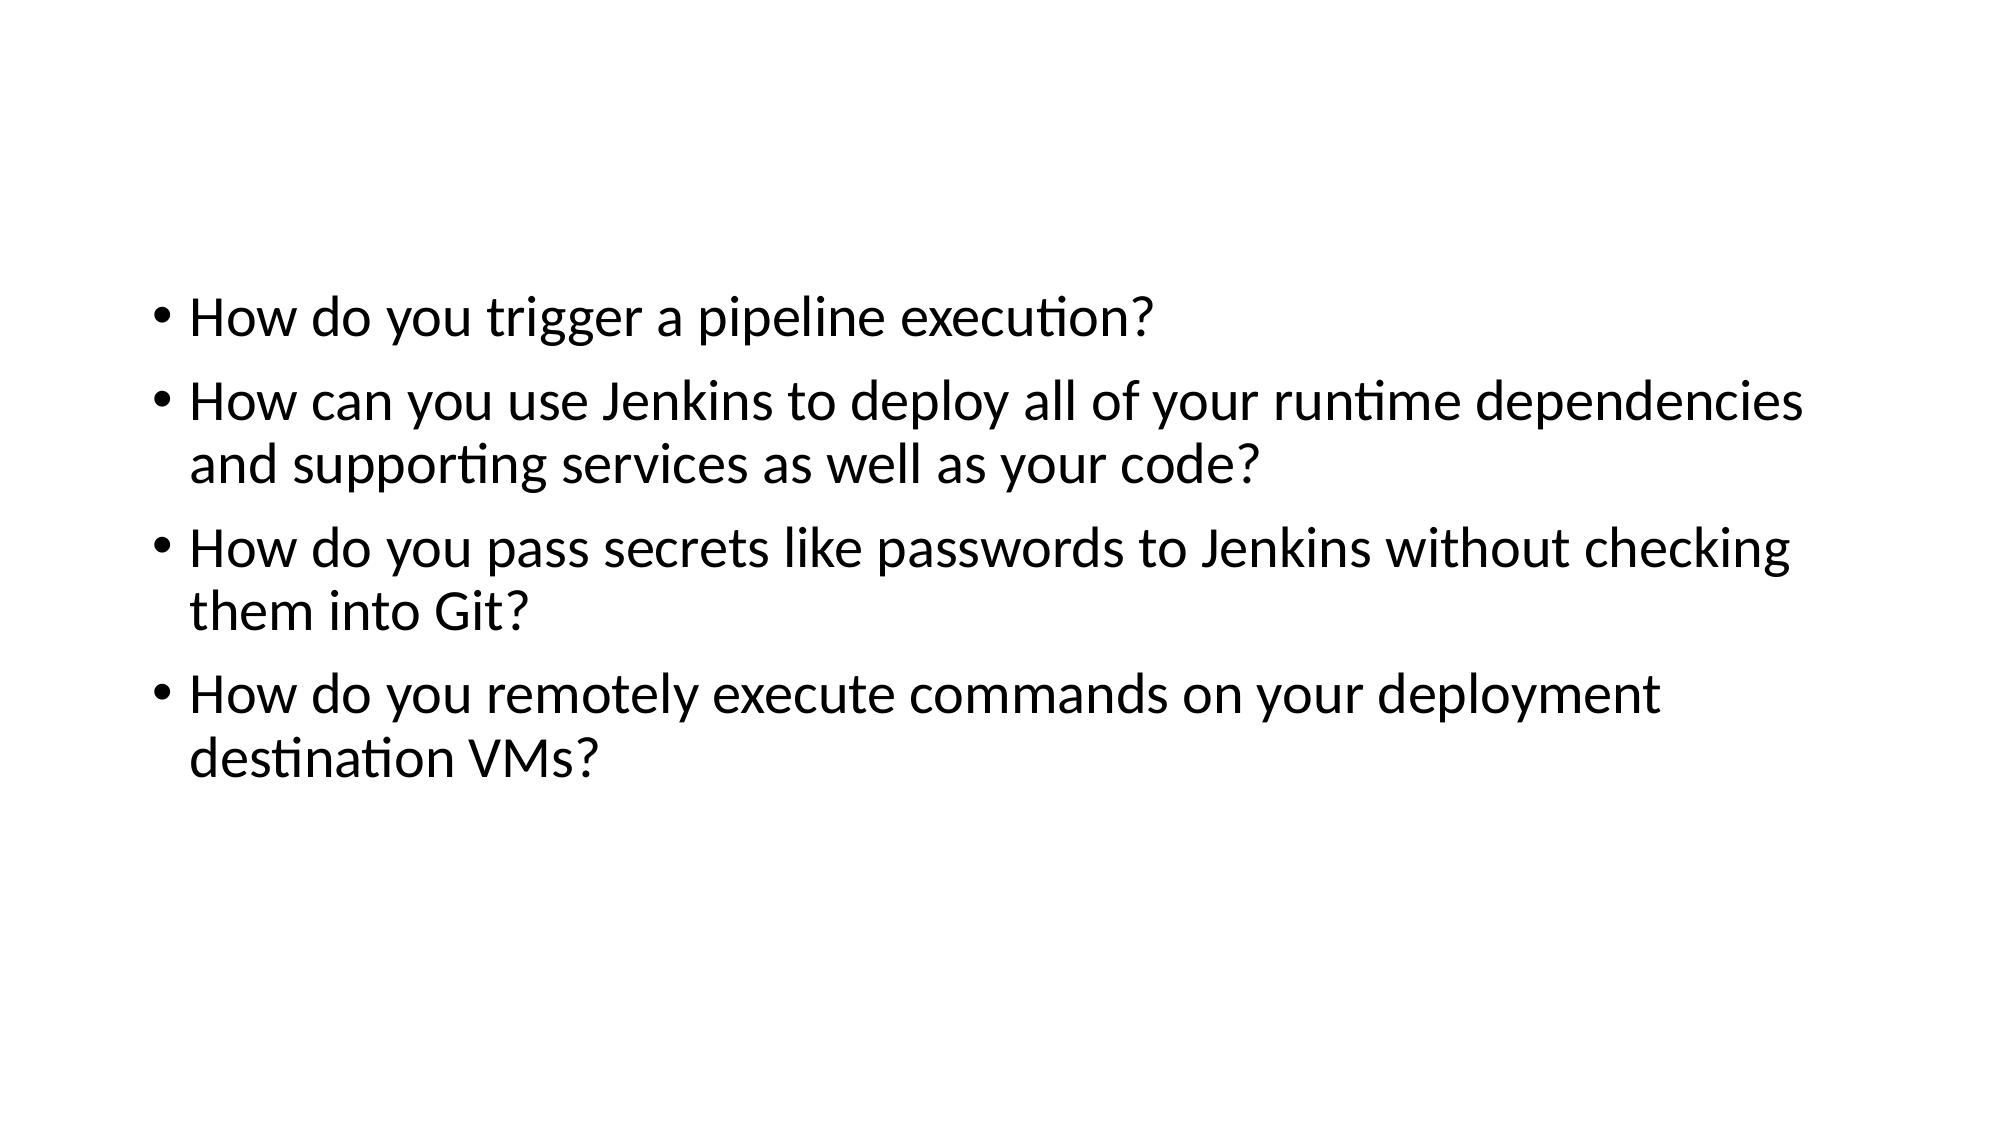

# Some Problems to Solve
How do you trigger a pipeline execution?
How can you use Jenkins to deploy all of your runtime dependencies and supporting services as well as your code?
How do you pass secrets like passwords to Jenkins without checking them into Git?
How do you remotely execute commands on your deployment destination VMs?